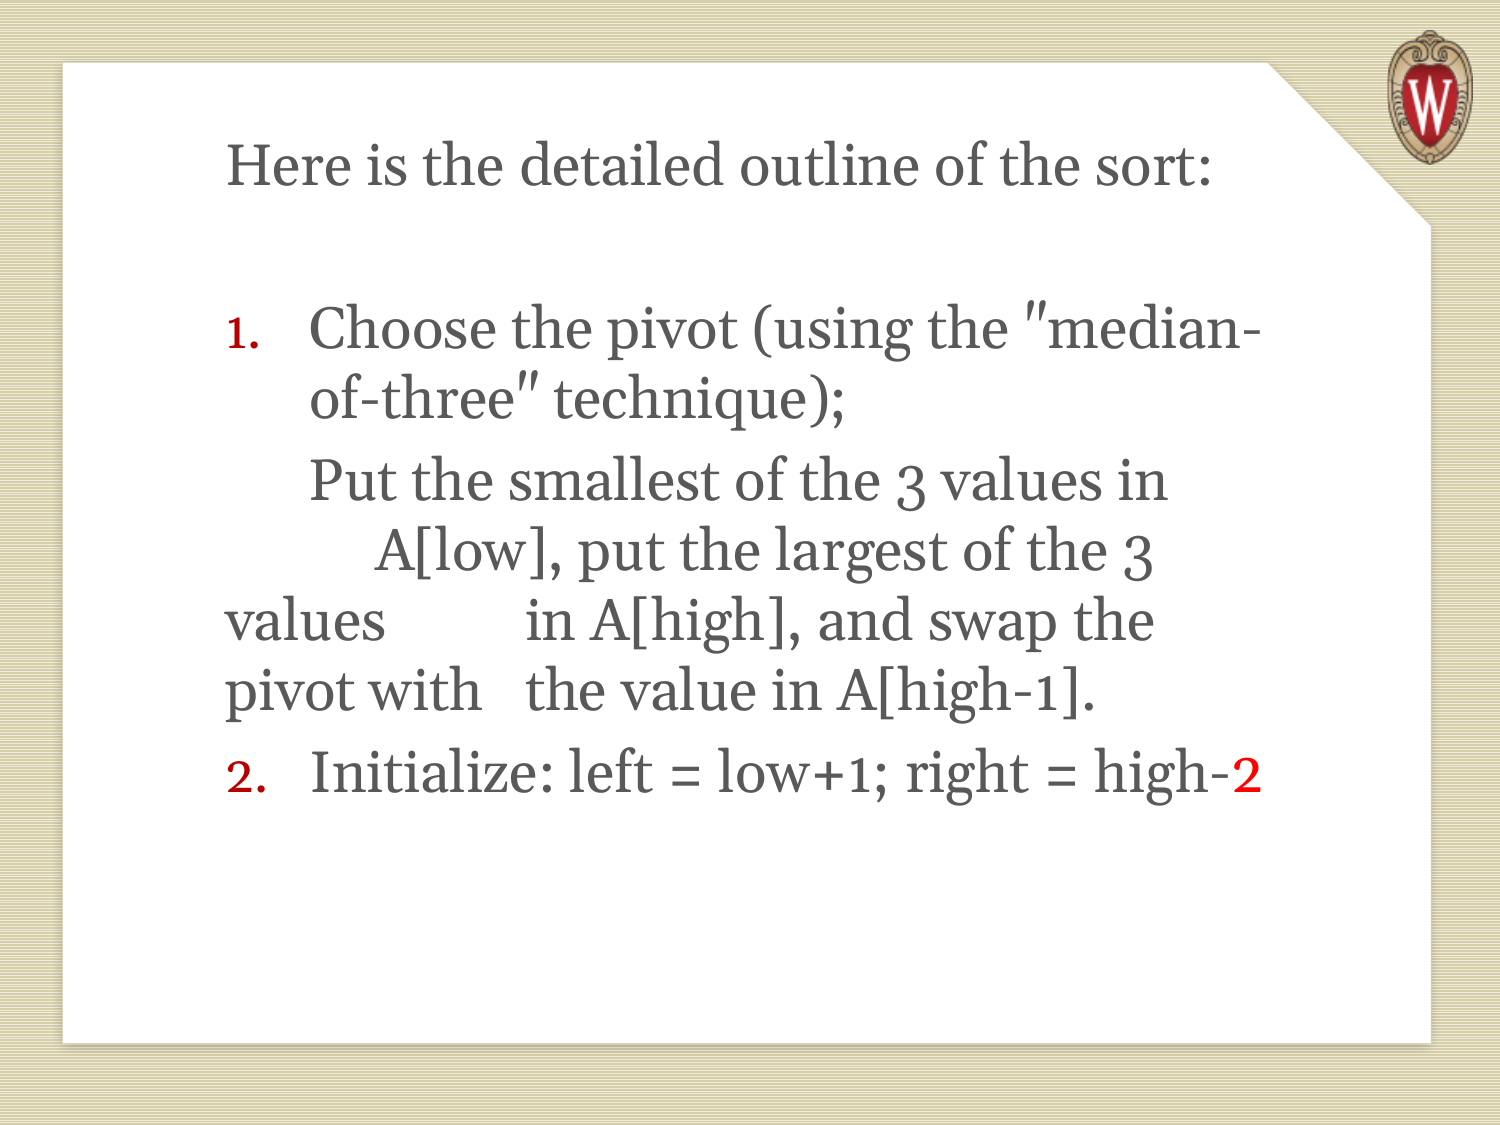

Here is the detailed outline of the sort:

Choose the pivot (using the "median-of-three" technique);
      Put the smallest of the 3 values in  	A[low], put the largest of the 3 values 	in A[high], and swap the pivot with 	the value in A[high-1].
Initialize: left = low+1; right = high-2